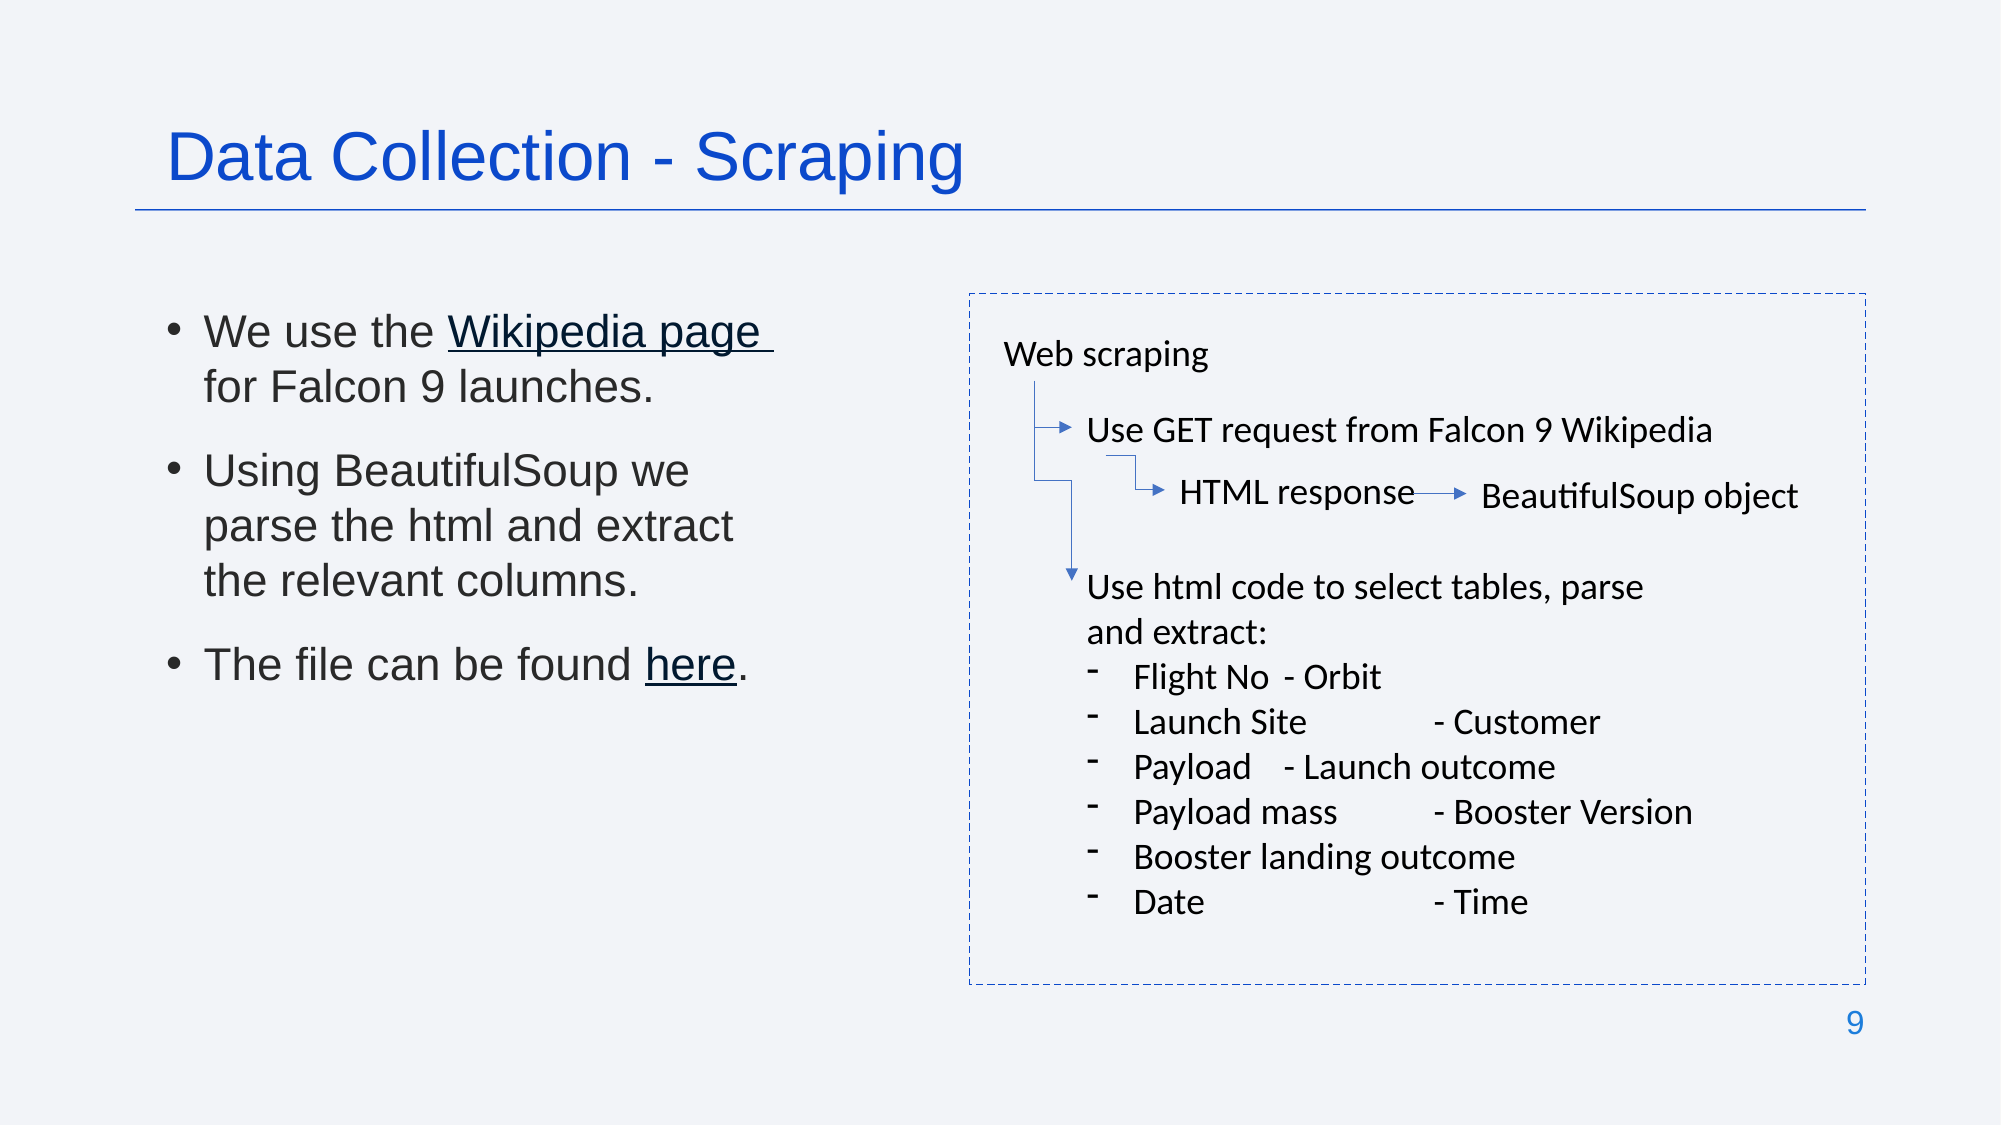

Data Collection - Scraping
We use the Wikipedia page for Falcon 9 launches.
Using BeautifulSoup we parse the html and extract the relevant columns.
The file can be found here.

Web scraping
Use GET request from Falcon 9 Wikipedia
HTML response
BeautifulSoup object
Use html code to select tables, parse and extract:
Flight No	- Orbit
Launch Site	- Customer
Payload	- Launch outcome
Payload mass 	- Booster Version
Booster landing outcome
Date 		- Time
9